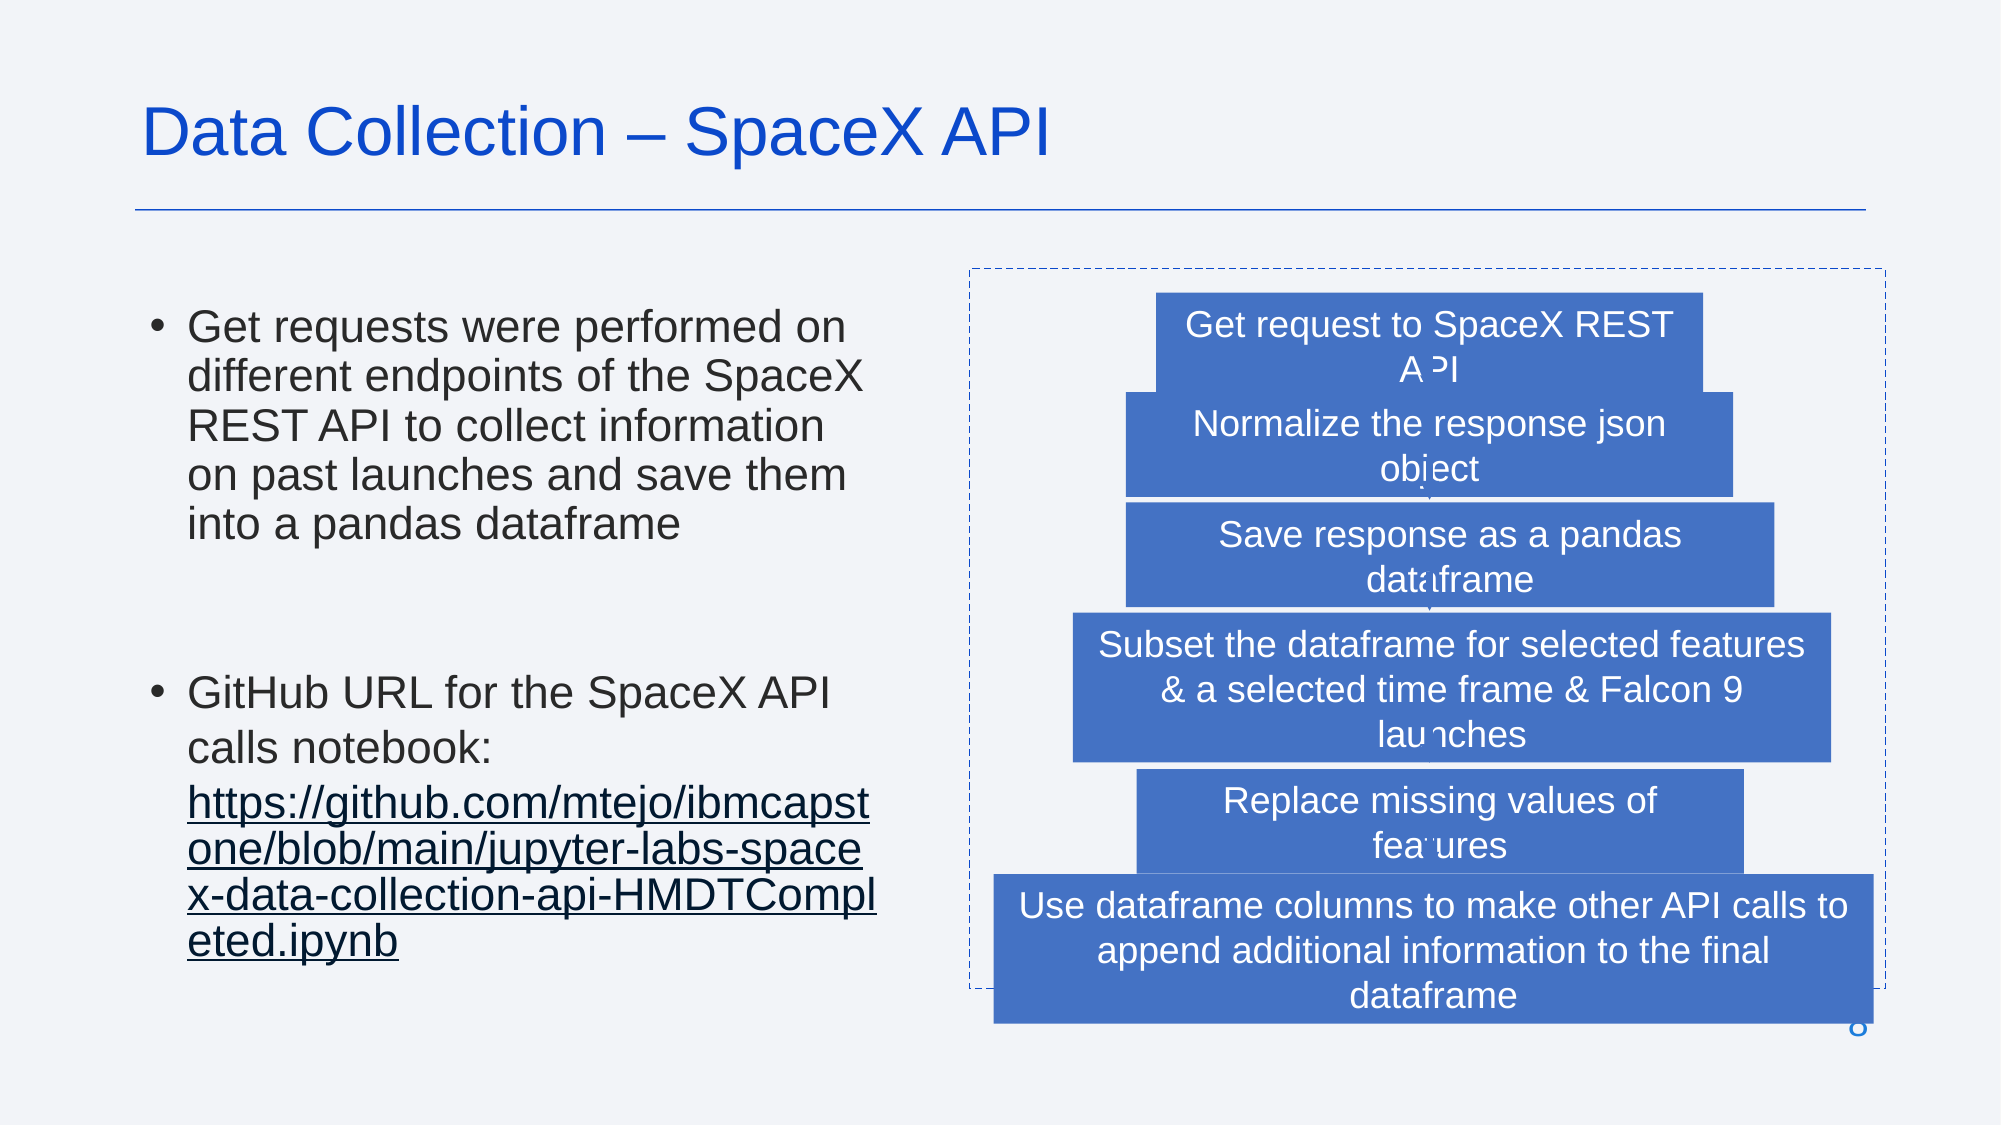

Data Collection – SpaceX API

Get request to SpaceX REST API
Get requests were performed on different endpoints of the SpaceX REST API to collect information on past launches and save them into a pandas dataframe

GitHub URL for the SpaceX API calls notebook: https://github.com/mtejo/ibmcapstone/blob/main/jupyter-labs-spacex-data-collection-api-HMDTCompleted.ipynb

Normalize the response json object
Save response as a pandas dataframe
Subset the dataframe for selected features & a selected time frame & Falcon 9 launches
Replace missing values of features
Use dataframe columns to make other API calls to append additional information to the final dataframe
8